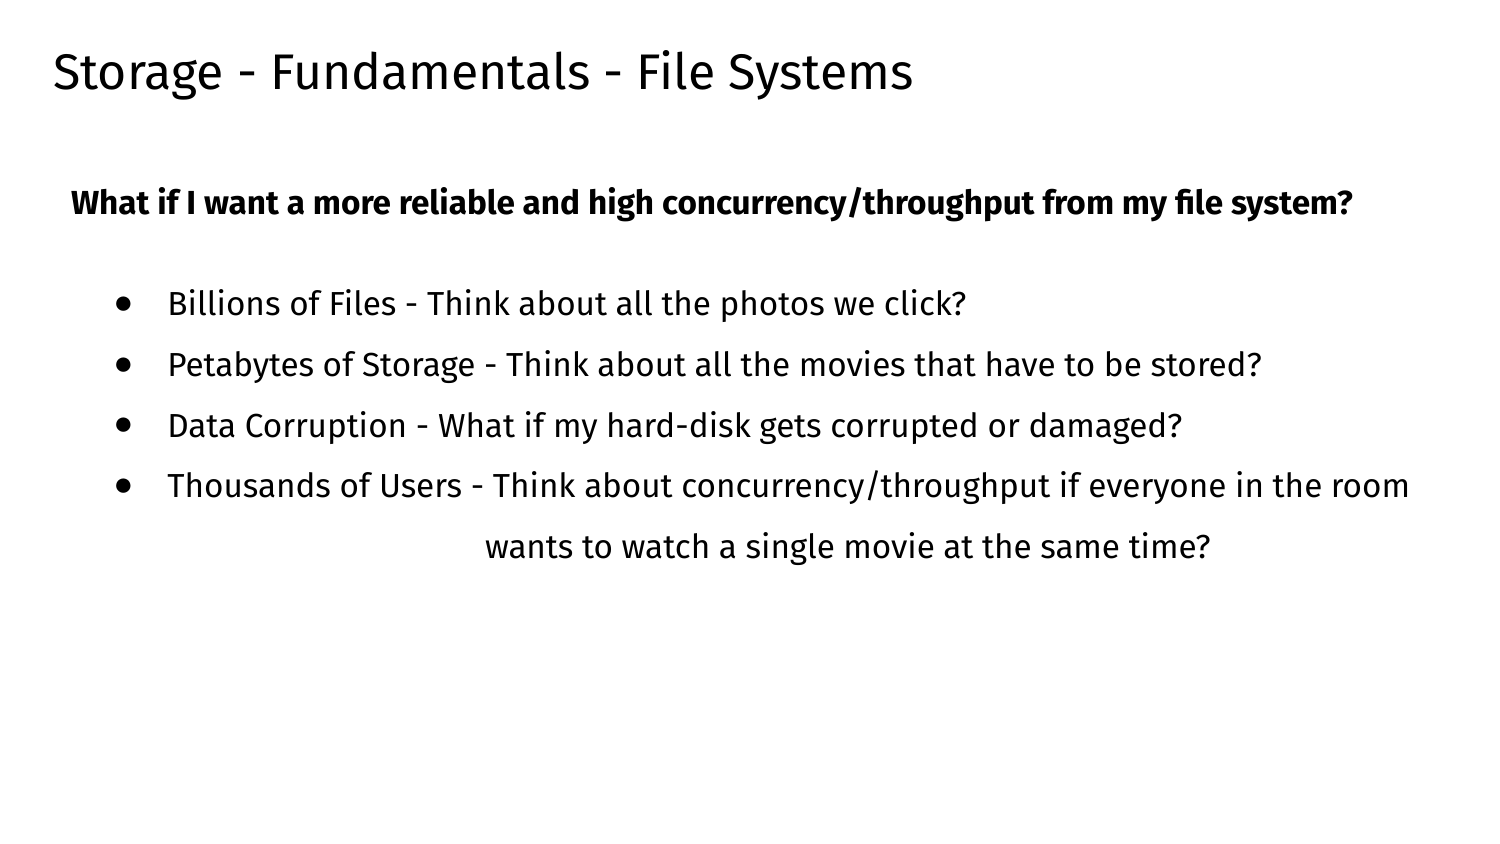

# Storage - Fundamentals - File Systems

What if I want a more reliable and high concurrency/throughput from my file system?

Billions of Files - Think about all the photos we click?
Petabytes of Storage - Think about all the movies that have to be stored?
Data Corruption - What if my hard-disk gets corrupted or damaged?
Thousands of Users - Think about concurrency/throughput if everyone in the room
  wants to watch a single movie at the same time?